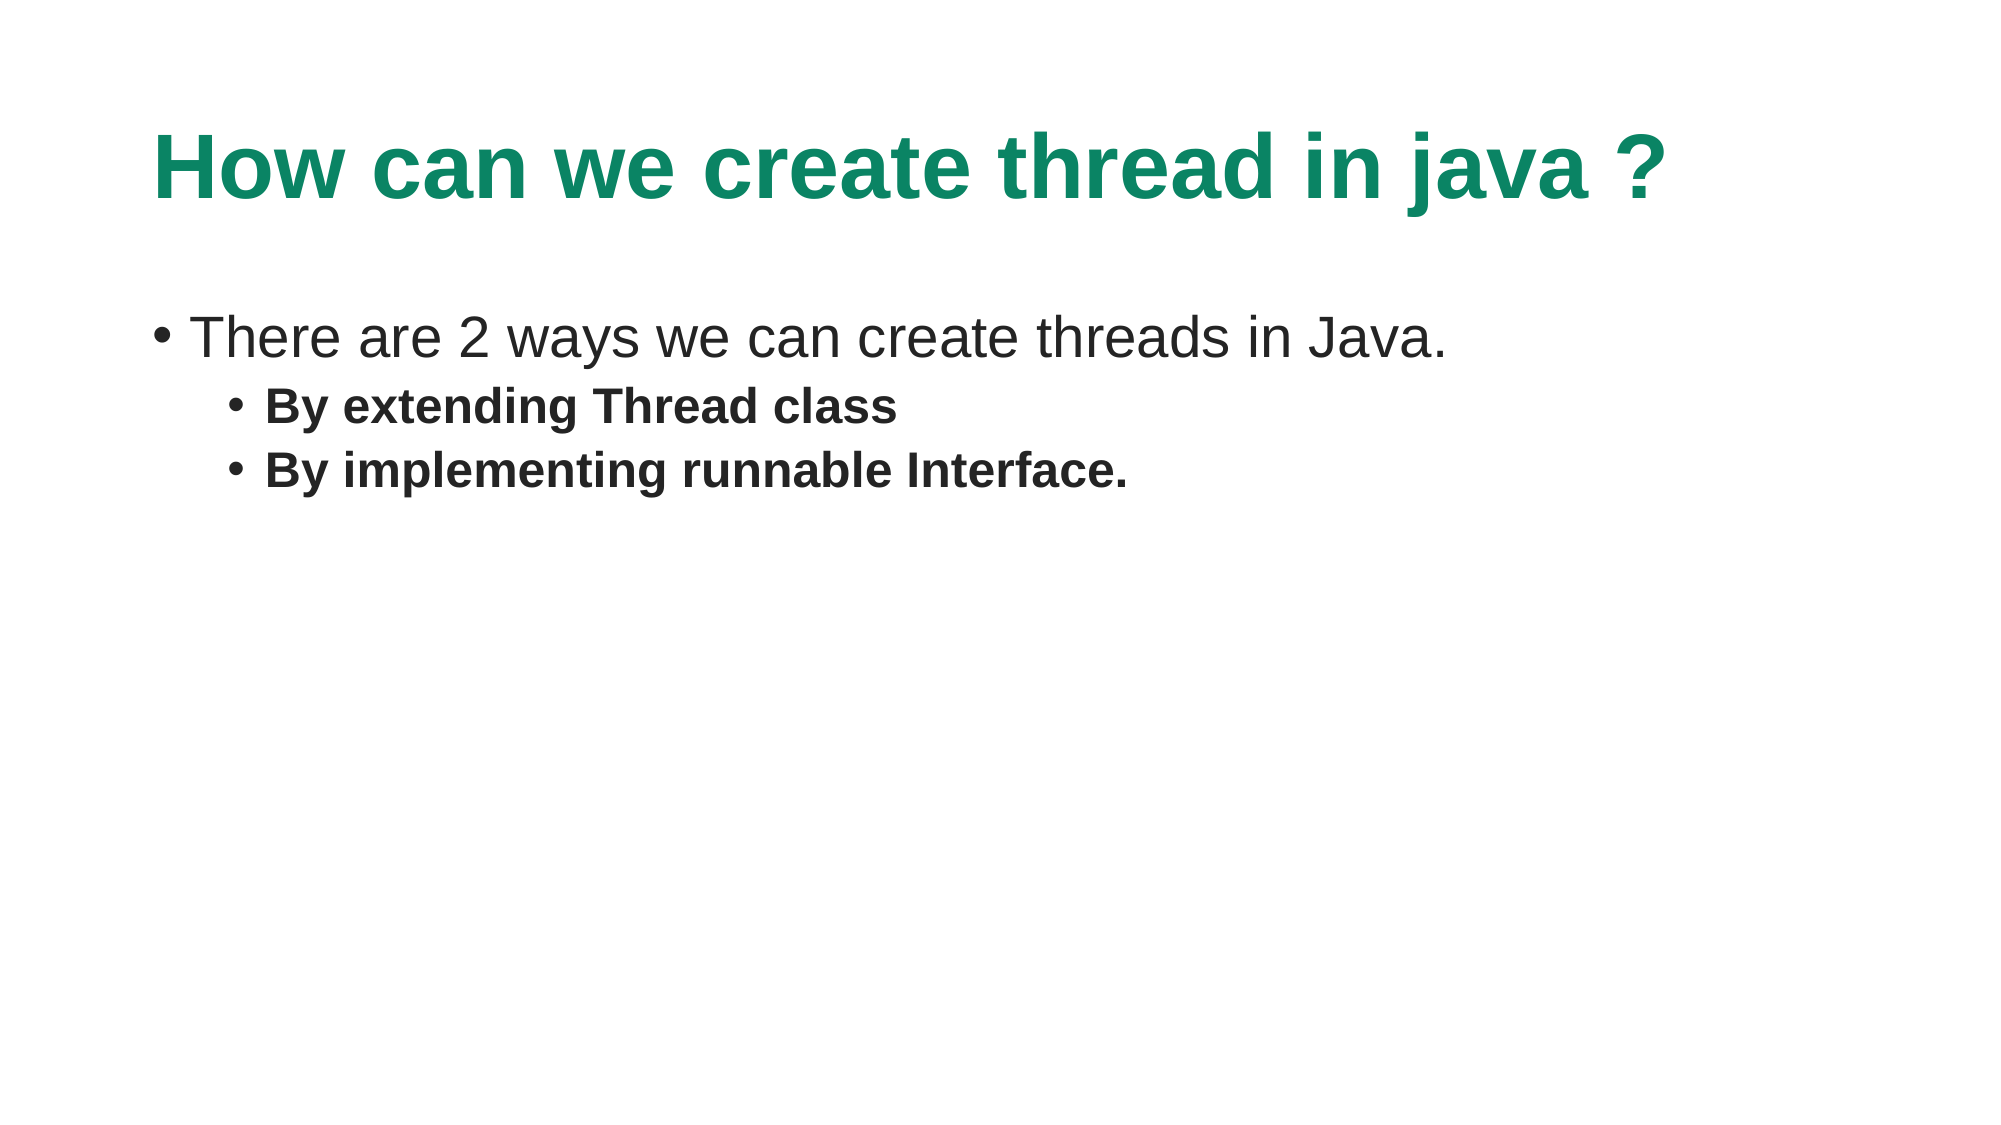

# How can we create thread in java ?
There are 2 ways we can create threads in Java.
By extending Thread class
By implementing runnable Interface.